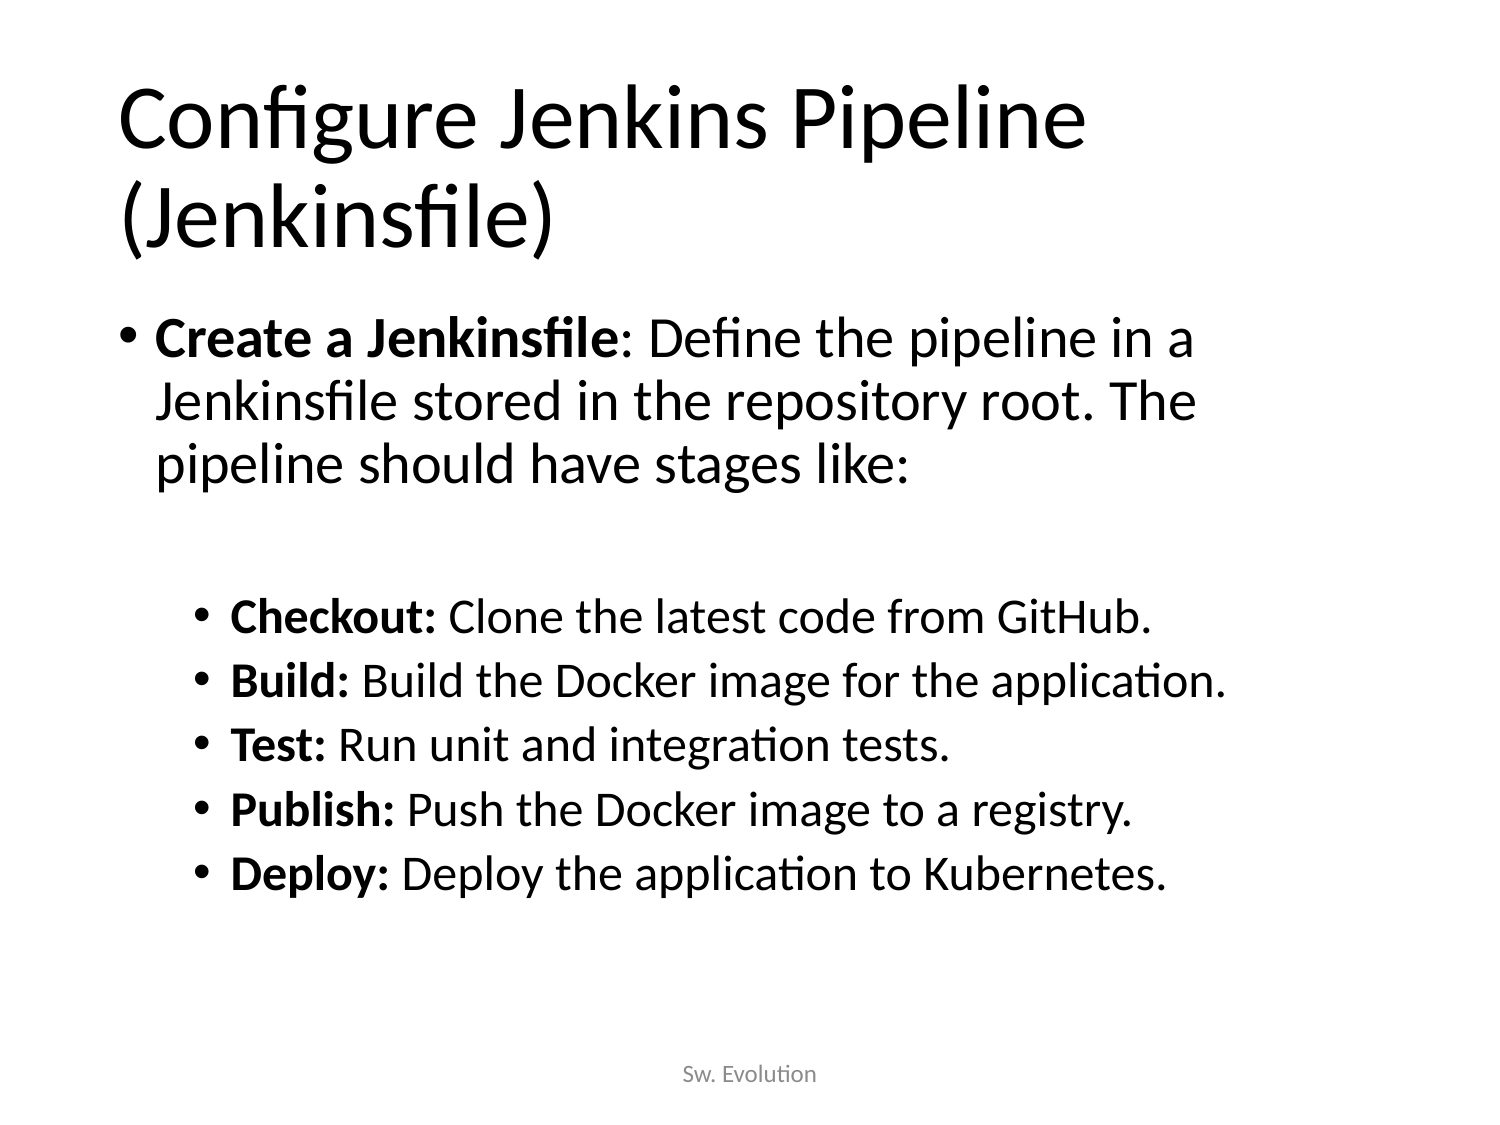

# Configure Jenkins Pipeline (Jenkinsfile)
Create a Jenkinsfile: Define the pipeline in a Jenkinsfile stored in the repository root. The pipeline should have stages like:

Checkout: Clone the latest code from GitHub.
Build: Build the Docker image for the application.
Test: Run unit and integration tests.
Publish: Push the Docker image to a registry.
Deploy: Deploy the application to Kubernetes.
Sw. Evolution